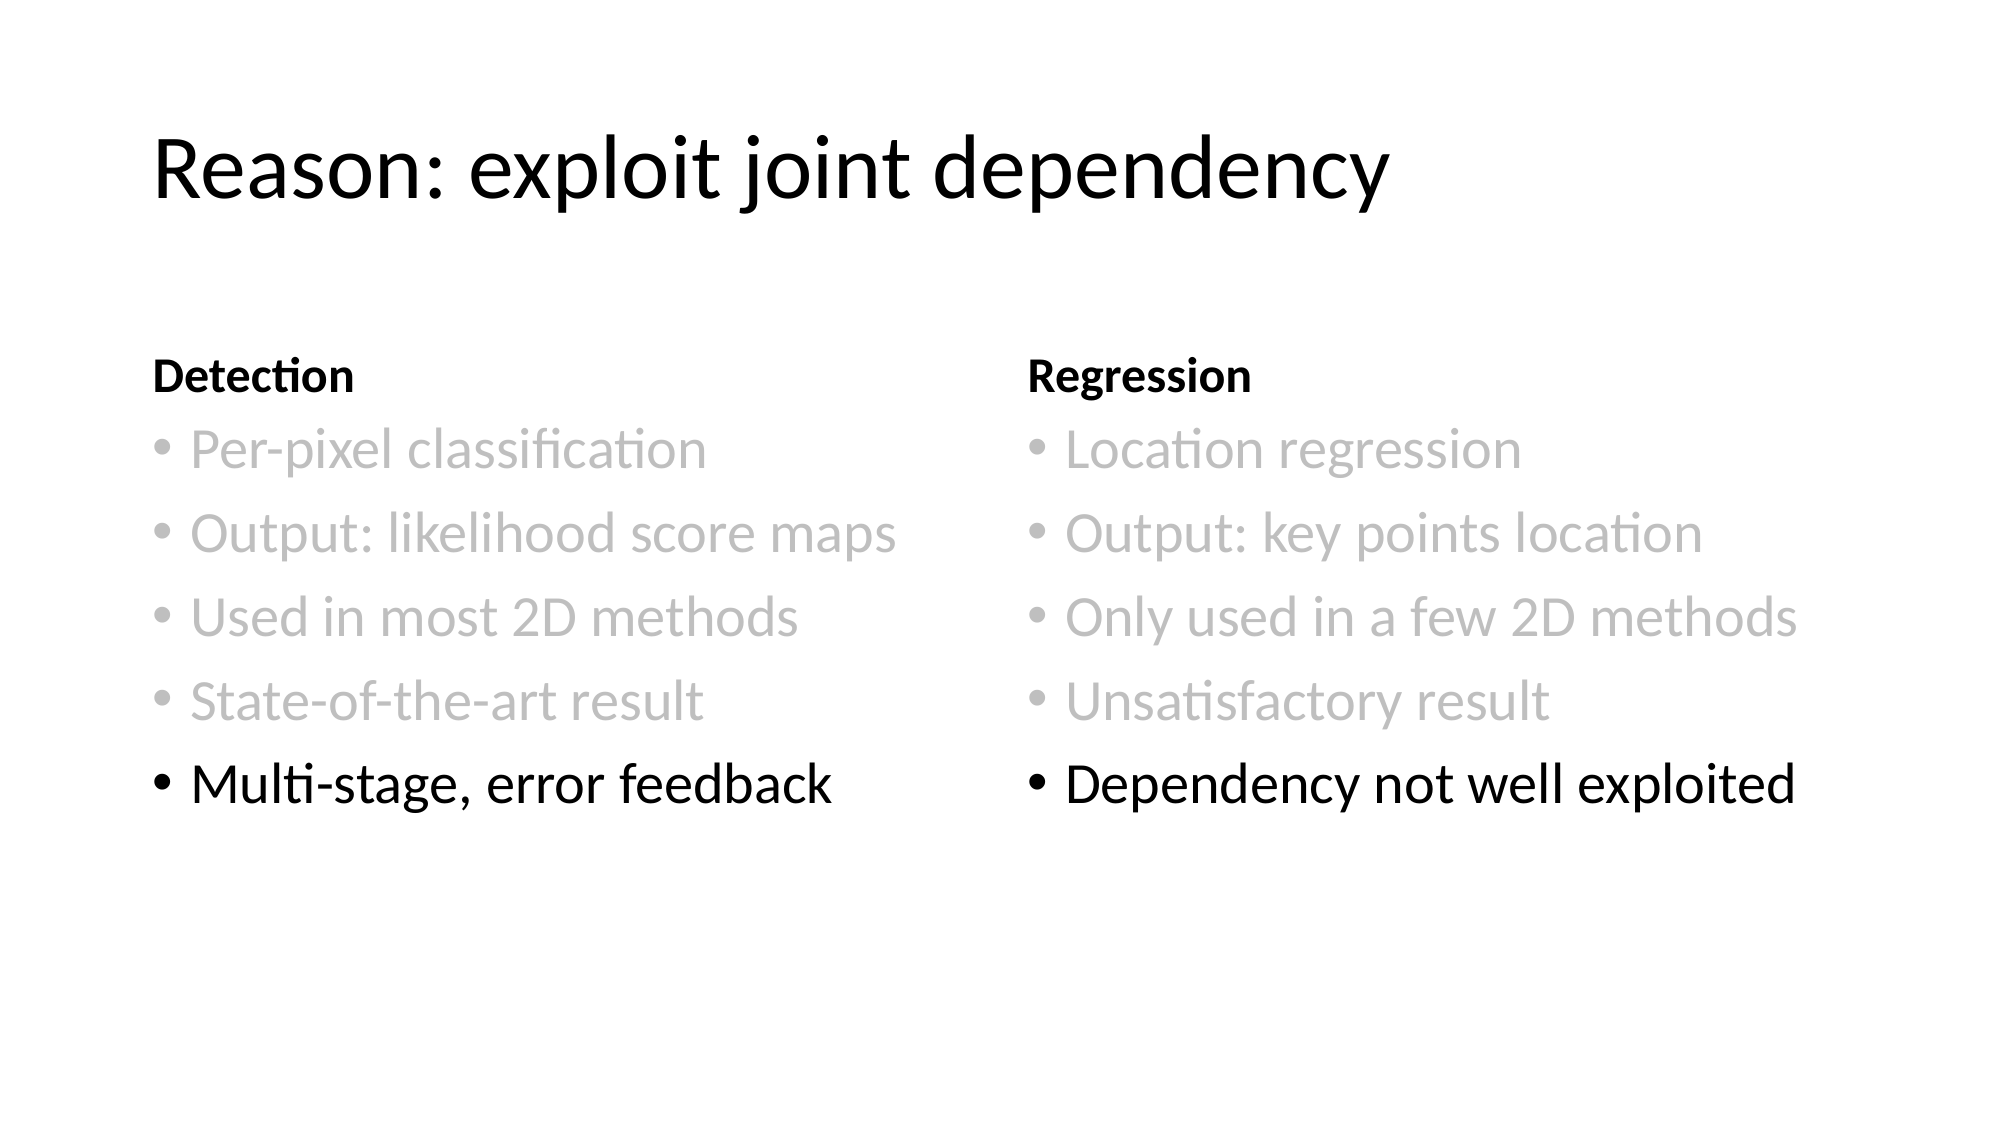

# Reason: exploit joint dependency
Detection
Regression
Per-pixel classification
Output: likelihood score maps
Used in most 2D methods
State-of-the-art result
Multi-stage, error feedback
Location regression
Output: key points location
Only used in a few 2D methods
Unsatisfactory result
Dependency not well exploited